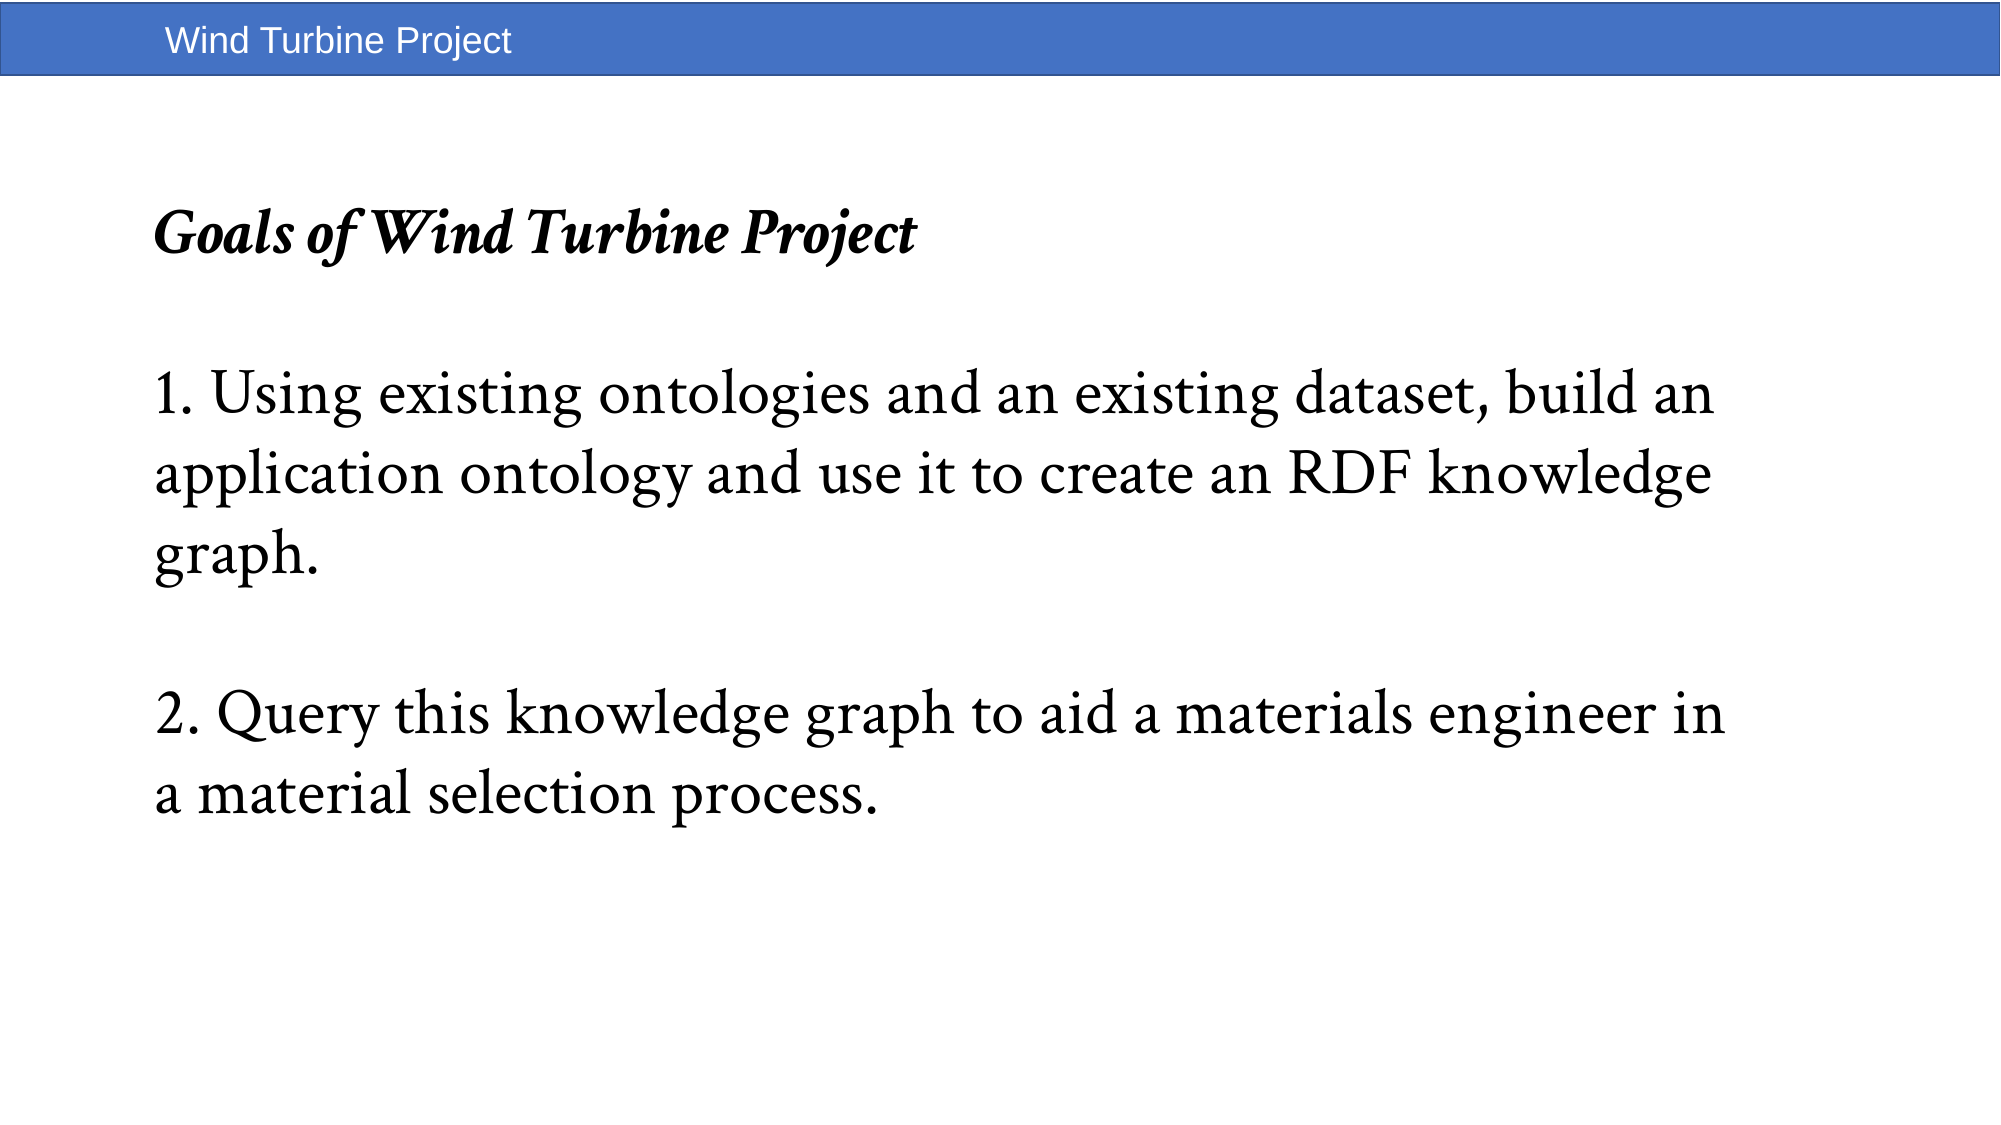

Wind Turbine Project
Goals of Wind Turbine Project

1. Using existing ontologies and an existing dataset, build an application ontology and use it to create an RDF knowledge graph.

2. Query this knowledge graph to aid a materials engineer in a material selection process.